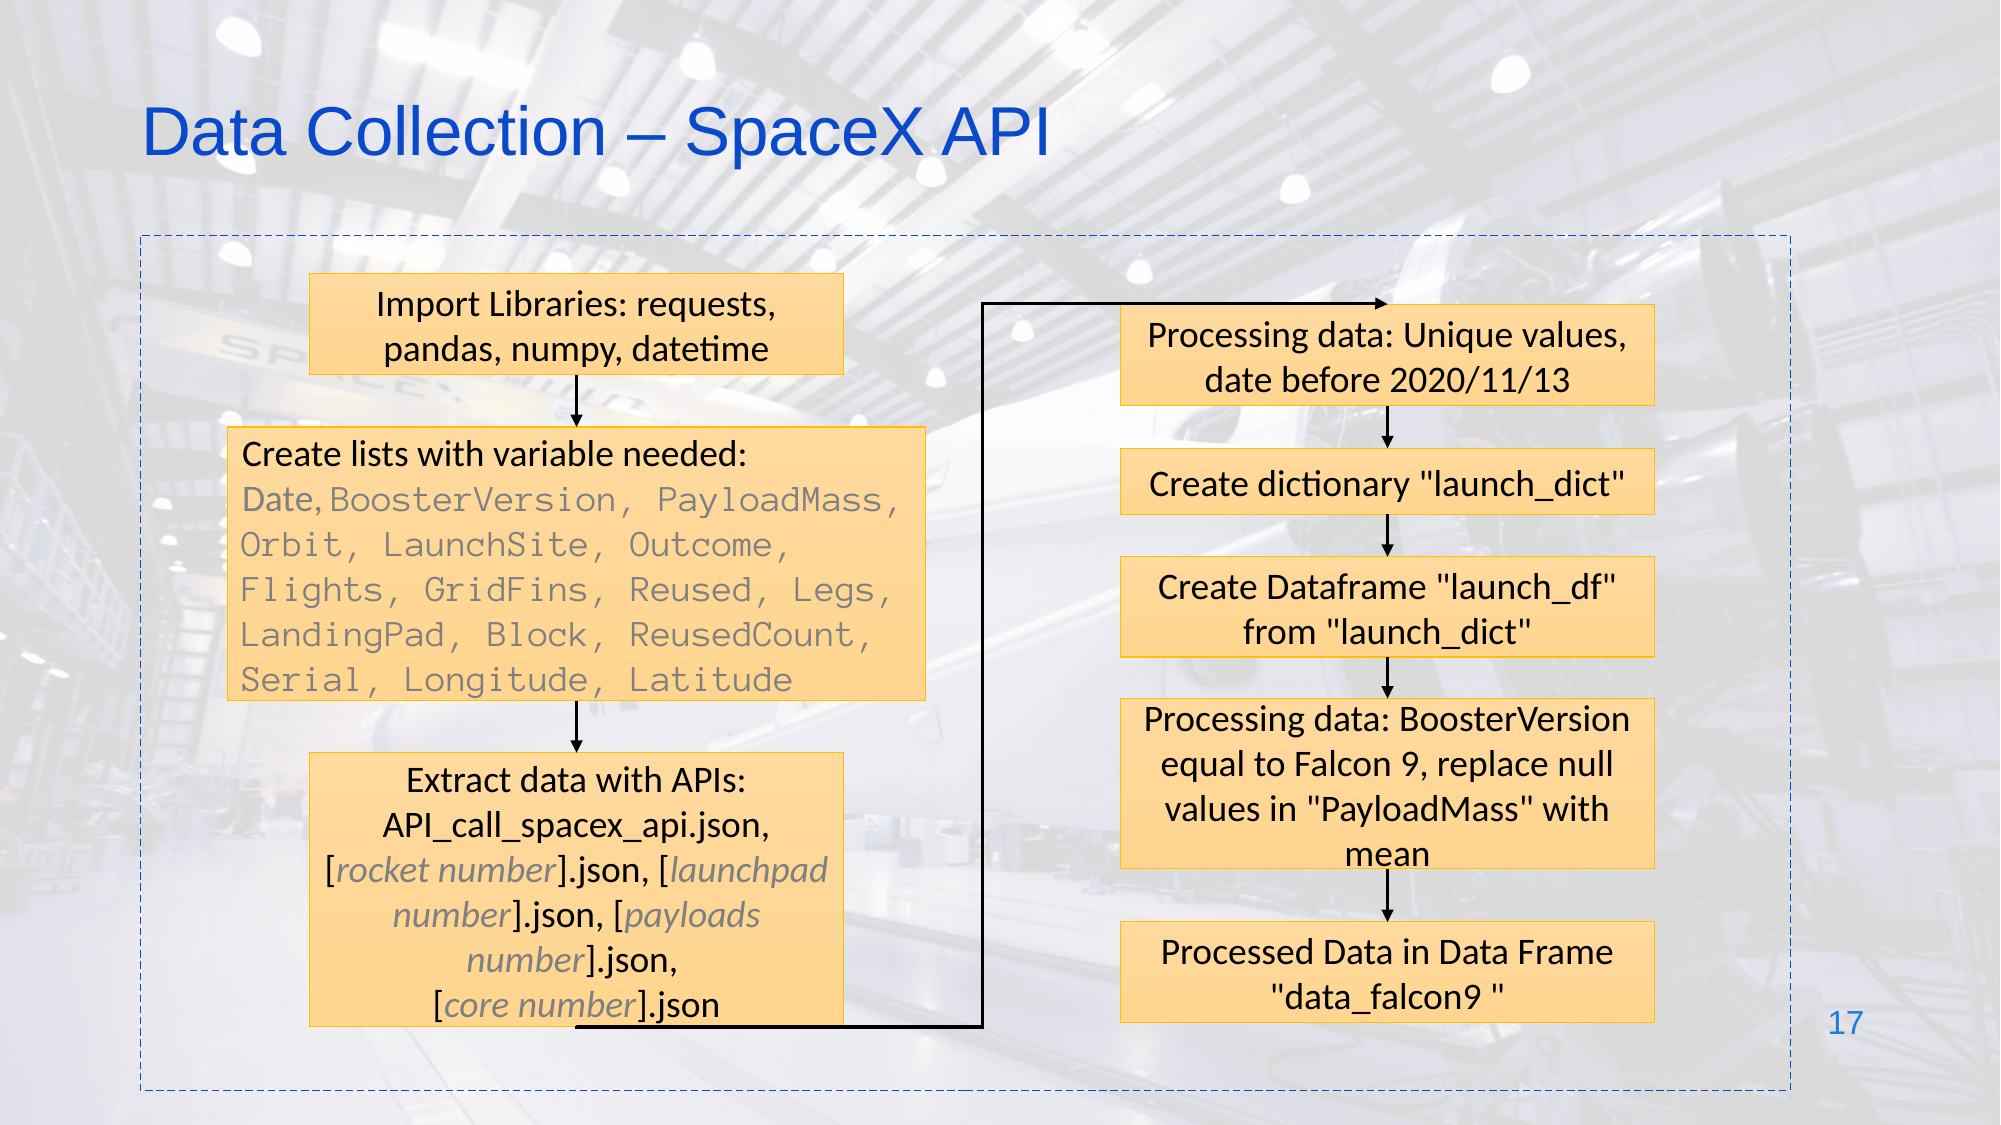

Data Collection – SpaceX API

Import Libraries: requests, pandas, numpy, datetime
Processing data: Unique values, date before 2020/11/13
Create lists with variable needed:
Date, BoosterVersion, PayloadMass, Orbit, LaunchSite, Outcome, Flights, GridFins, Reused, Legs, LandingPad, Block, ReusedCount, Serial, Longitude, Latitude
Create dictionary "launch_dict"
Create Dataframe "launch_df" from "launch_dict"
Processing data: BoosterVersion equal to Falcon 9, replace null values in "PayloadMass" with mean
Extract data with APIs: API_call_spacex_api.json,
[rocket number].json, [launchpad number].json, [payloads number].json,
[core number].json
Processed Data in Data Frame "data_falcon9 "
17